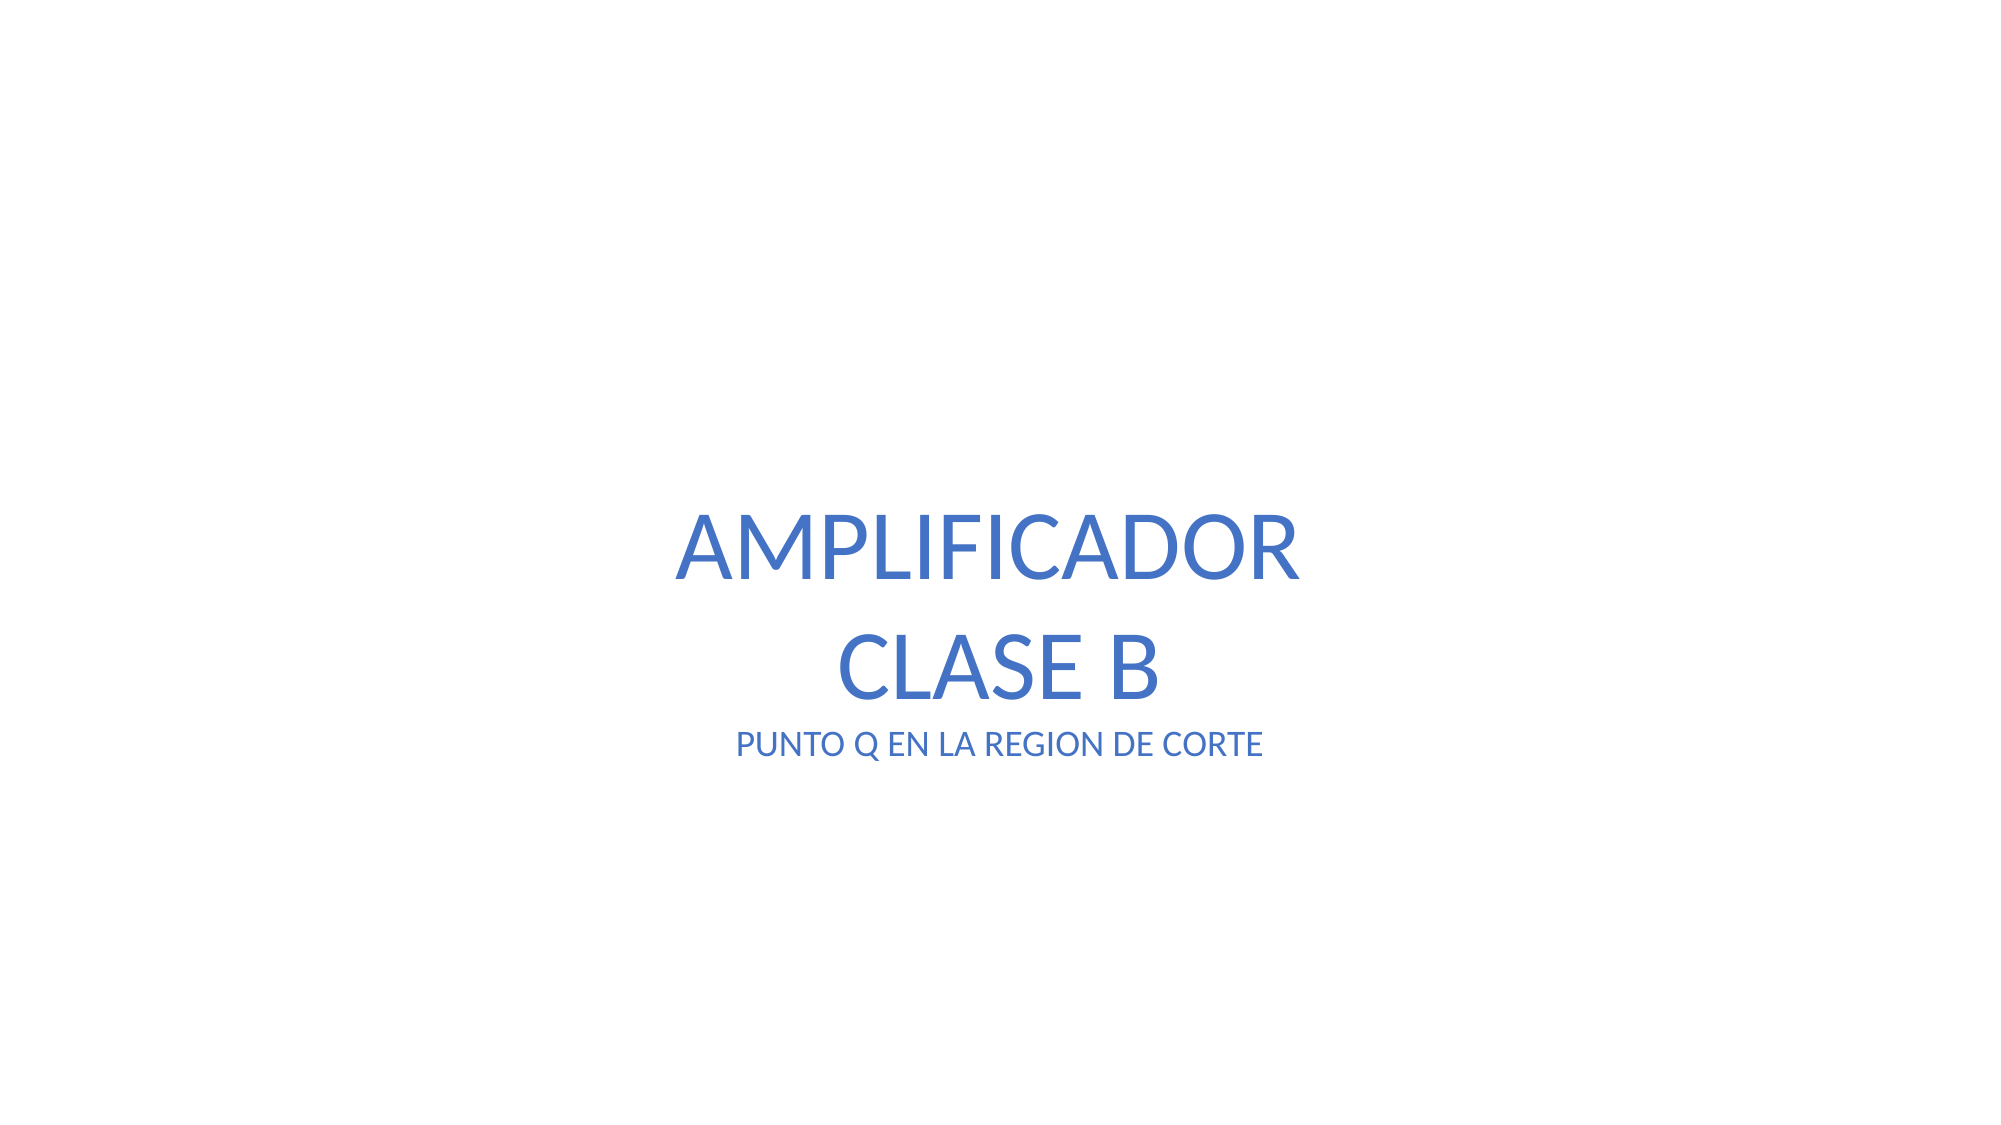

AMPLIFICADOR
CLASE B
PUNTO Q EN LA REGION DE CORTE